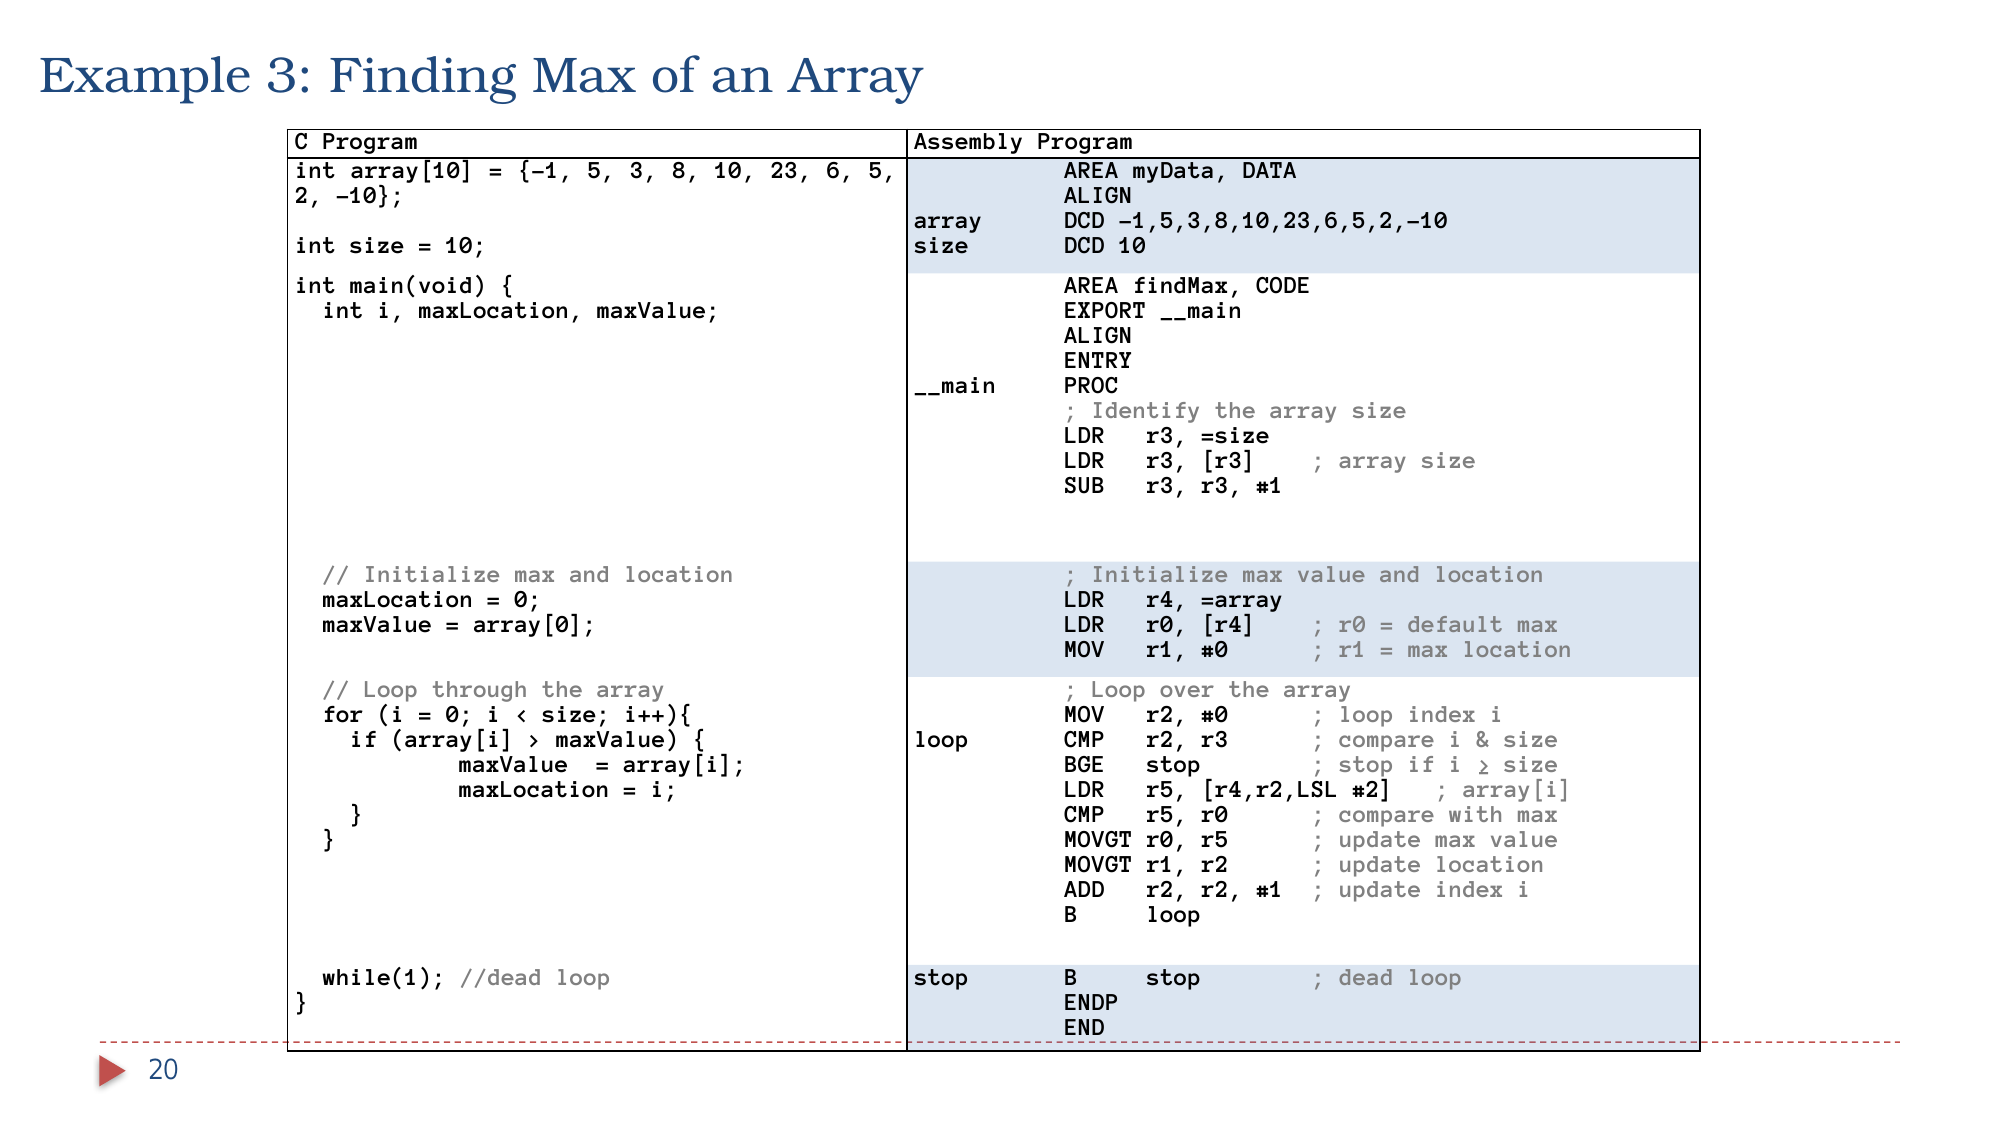

Example 3: Finding Max of an Array
| C Program | Assembly Program |
| --- | --- |
| int array[10] = {-1, 5, 3, 8, 10, 23, 6, 5, 2, -10};   int size = 10; | AREA myData, DATA ALIGN array DCD -1,5,3,8,10,23,6,5,2,-10 size DCD 10 |
| int main(void) { int i, maxLocation, maxValue; | AREA findMax, CODE EXPORT \_\_main ALIGN ENTRY \_\_main PROC ; Identify the array size LDR r3, =size LDR r3, [r3] ; array size SUB r3, r3, #1 |
| // Initialize max and location maxLocation = 0; maxValue = array[0]; | ; Initialize max value and location LDR r4, =array LDR r0, [r4] ; r0 = default max MOV r1, #0 ; r1 = max location |
| // Loop through the array for (i = 0; i < size; i++){ if (array[i] > maxValue) { maxValue = array[i]; maxLocation = i; } } | ; Loop over the array MOV r2, #0 ; loop index i loop CMP r2, r3 ; compare i & size BGE stop ; stop if i ≥ size LDR r5, [r4,r2,LSL #2] ; array[i] CMP r5, r0 ; compare with max MOVGT r0, r5 ; update max value MOVGT r1, r2 ; update location ADD r2, r2, #1 ; update index i B loop |
| while(1); //dead loop } | stop B stop ; dead loop ENDP END |
20